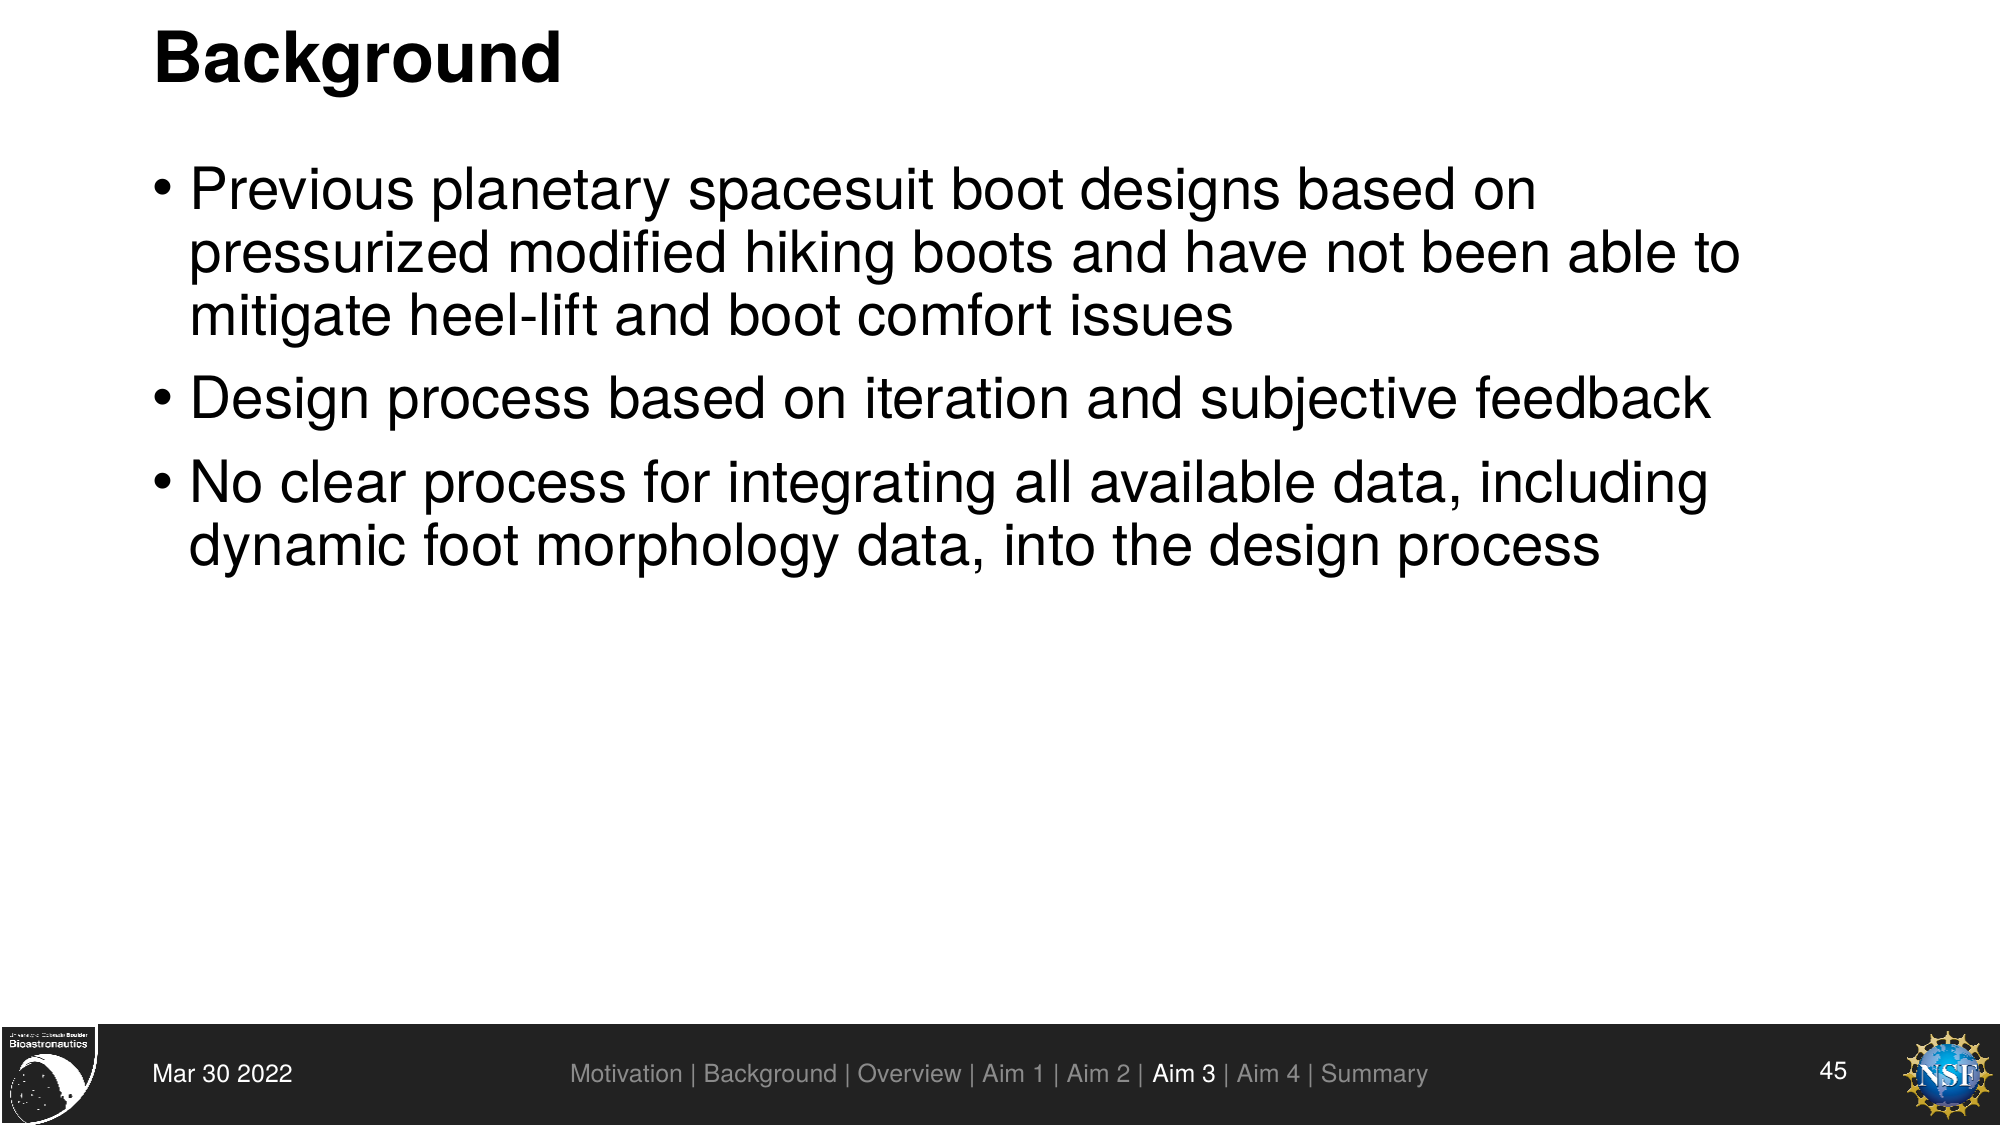

# Background
Previous planetary spacesuit boot designs based on pressurized modified hiking boots and have not been able to mitigate heel-lift and boot comfort issues
Design process based on iteration and subjective feedback
No clear process for integrating all available data, including dynamic foot morphology data, into the design process
Motivation | Background | Overview | Aim 1 | Aim 2 | Aim 3 | Aim 4 | Summary
Mar 30 2022
45